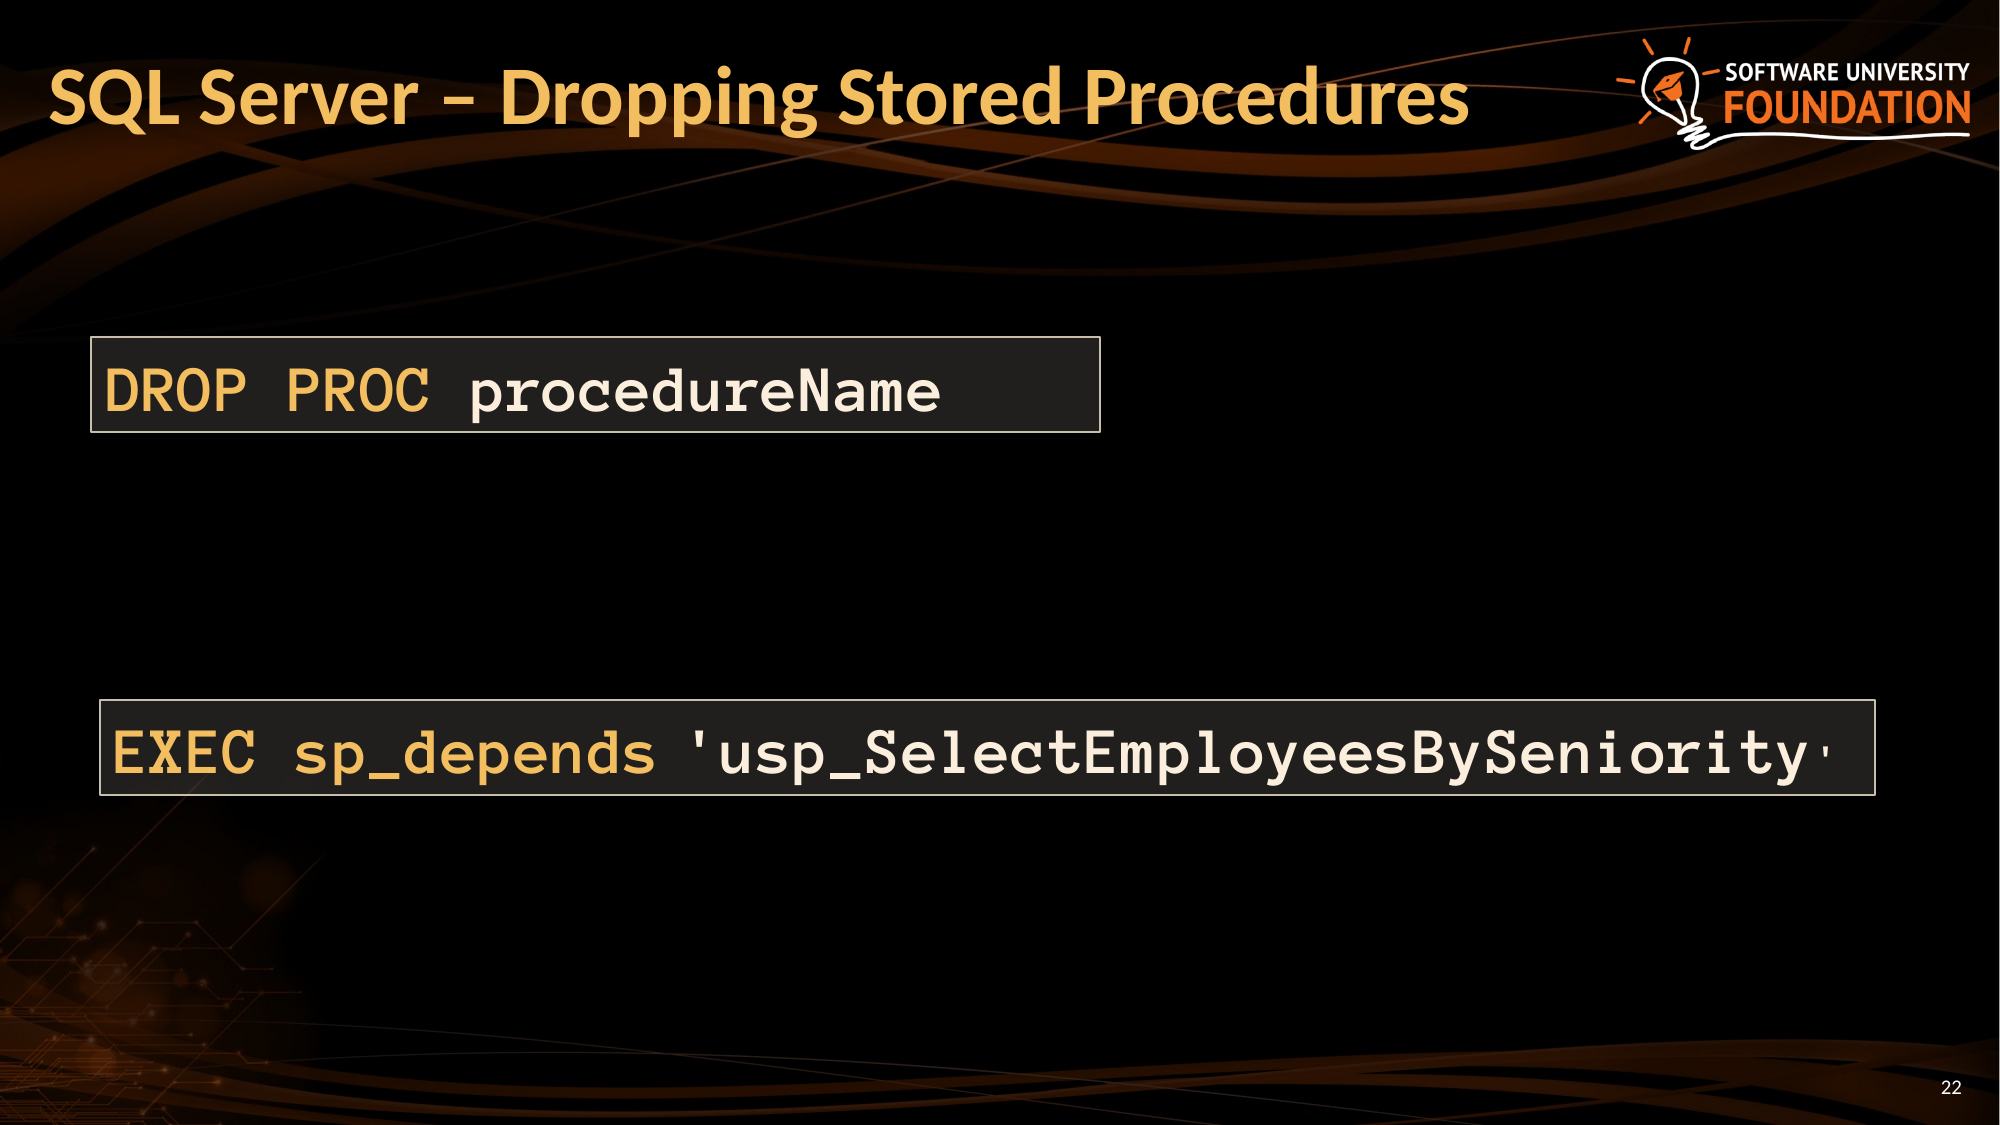

# SQL Server – Dropping Stored Procedures
DROP PROC procedureName
EXEC sp_depends 'usp_SelectEmployeesBySeniority'
22